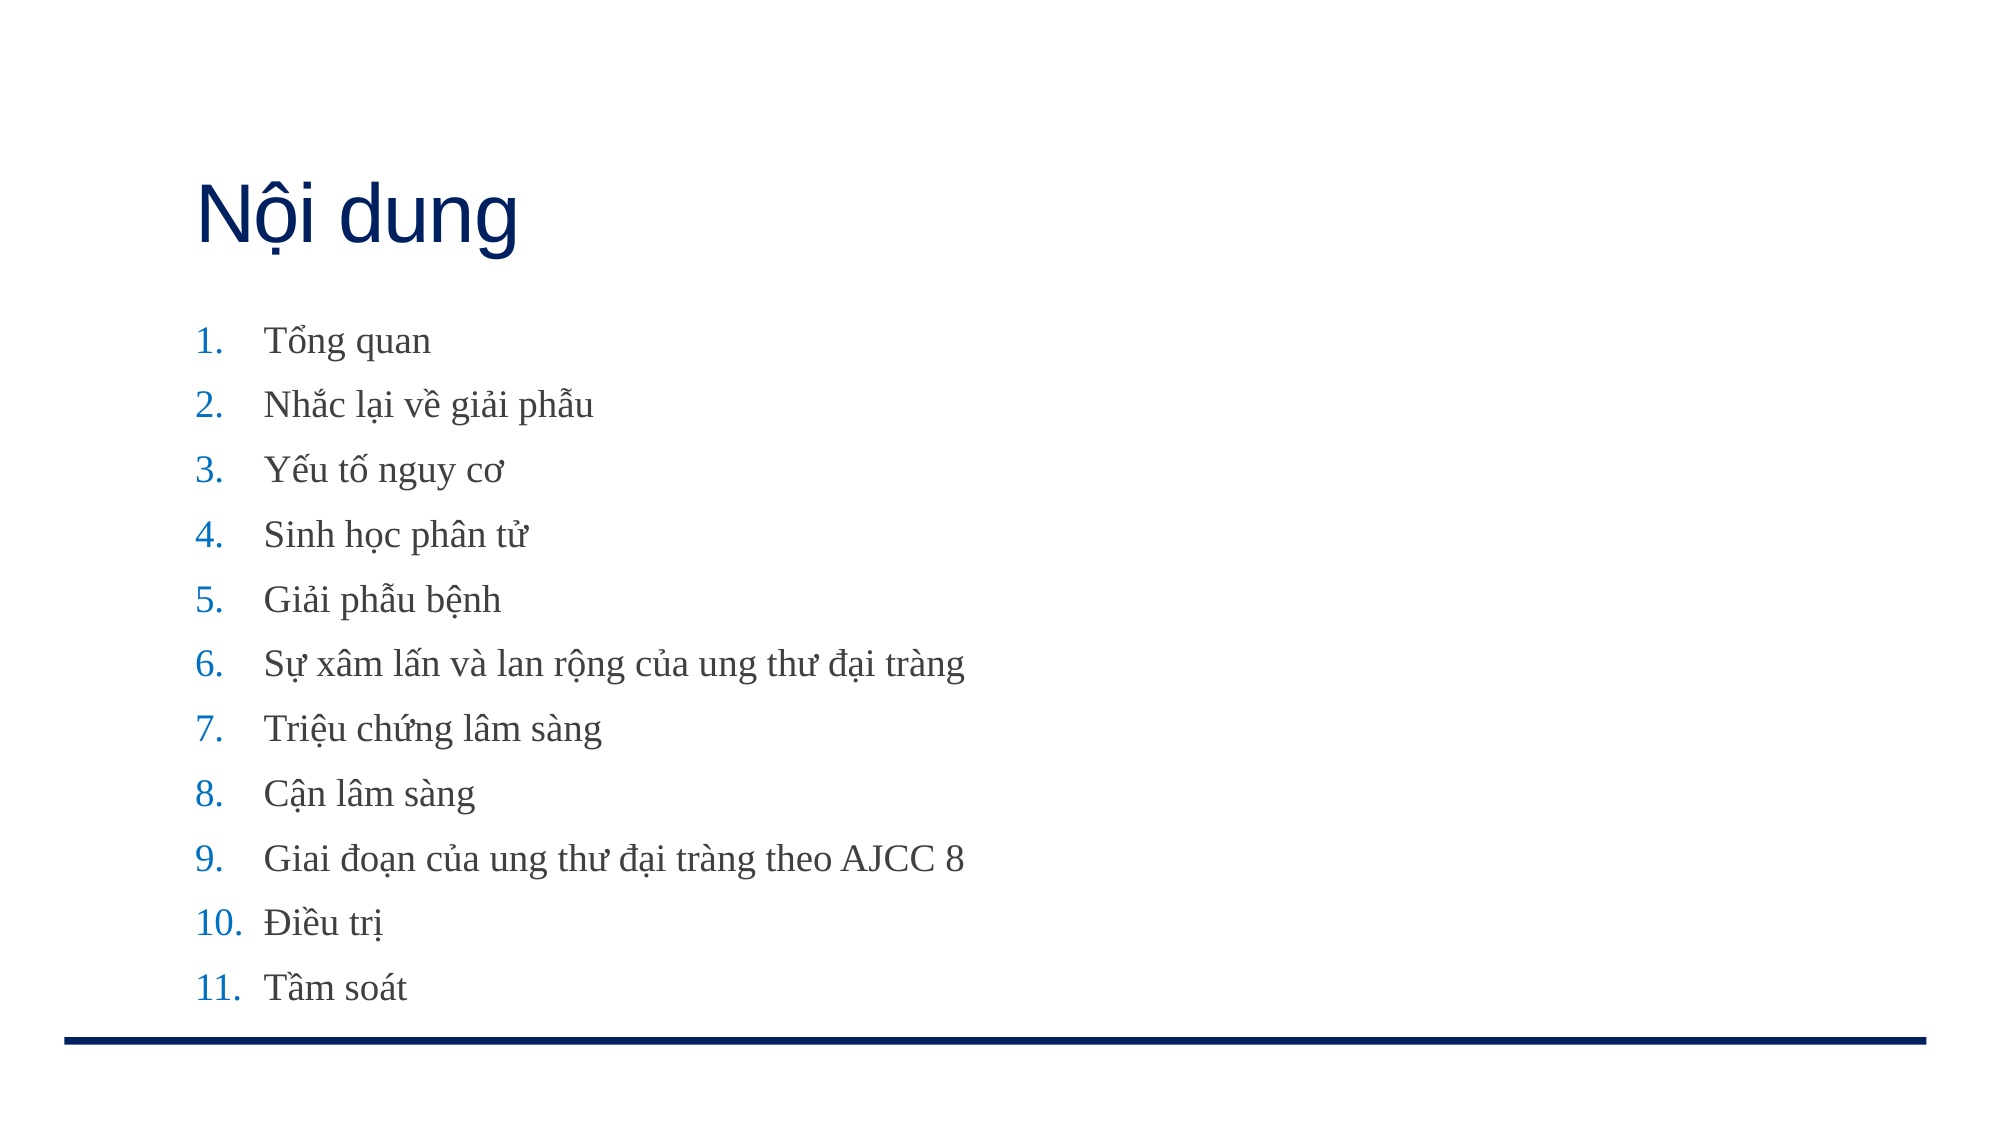

# Nội dung
Tổng quan
Nhắc lại về giải phẫu
Yếu tố nguy cơ
Sinh học phân tử
Giải phẫu bệnh
Sự xâm lấn và lan rộng của ung thư đại tràng
Triệu chứng lâm sàng
Cận lâm sàng
Giai đoạn của ung thư đại tràng theo AJCC 8
Điều trị
Tầm soát